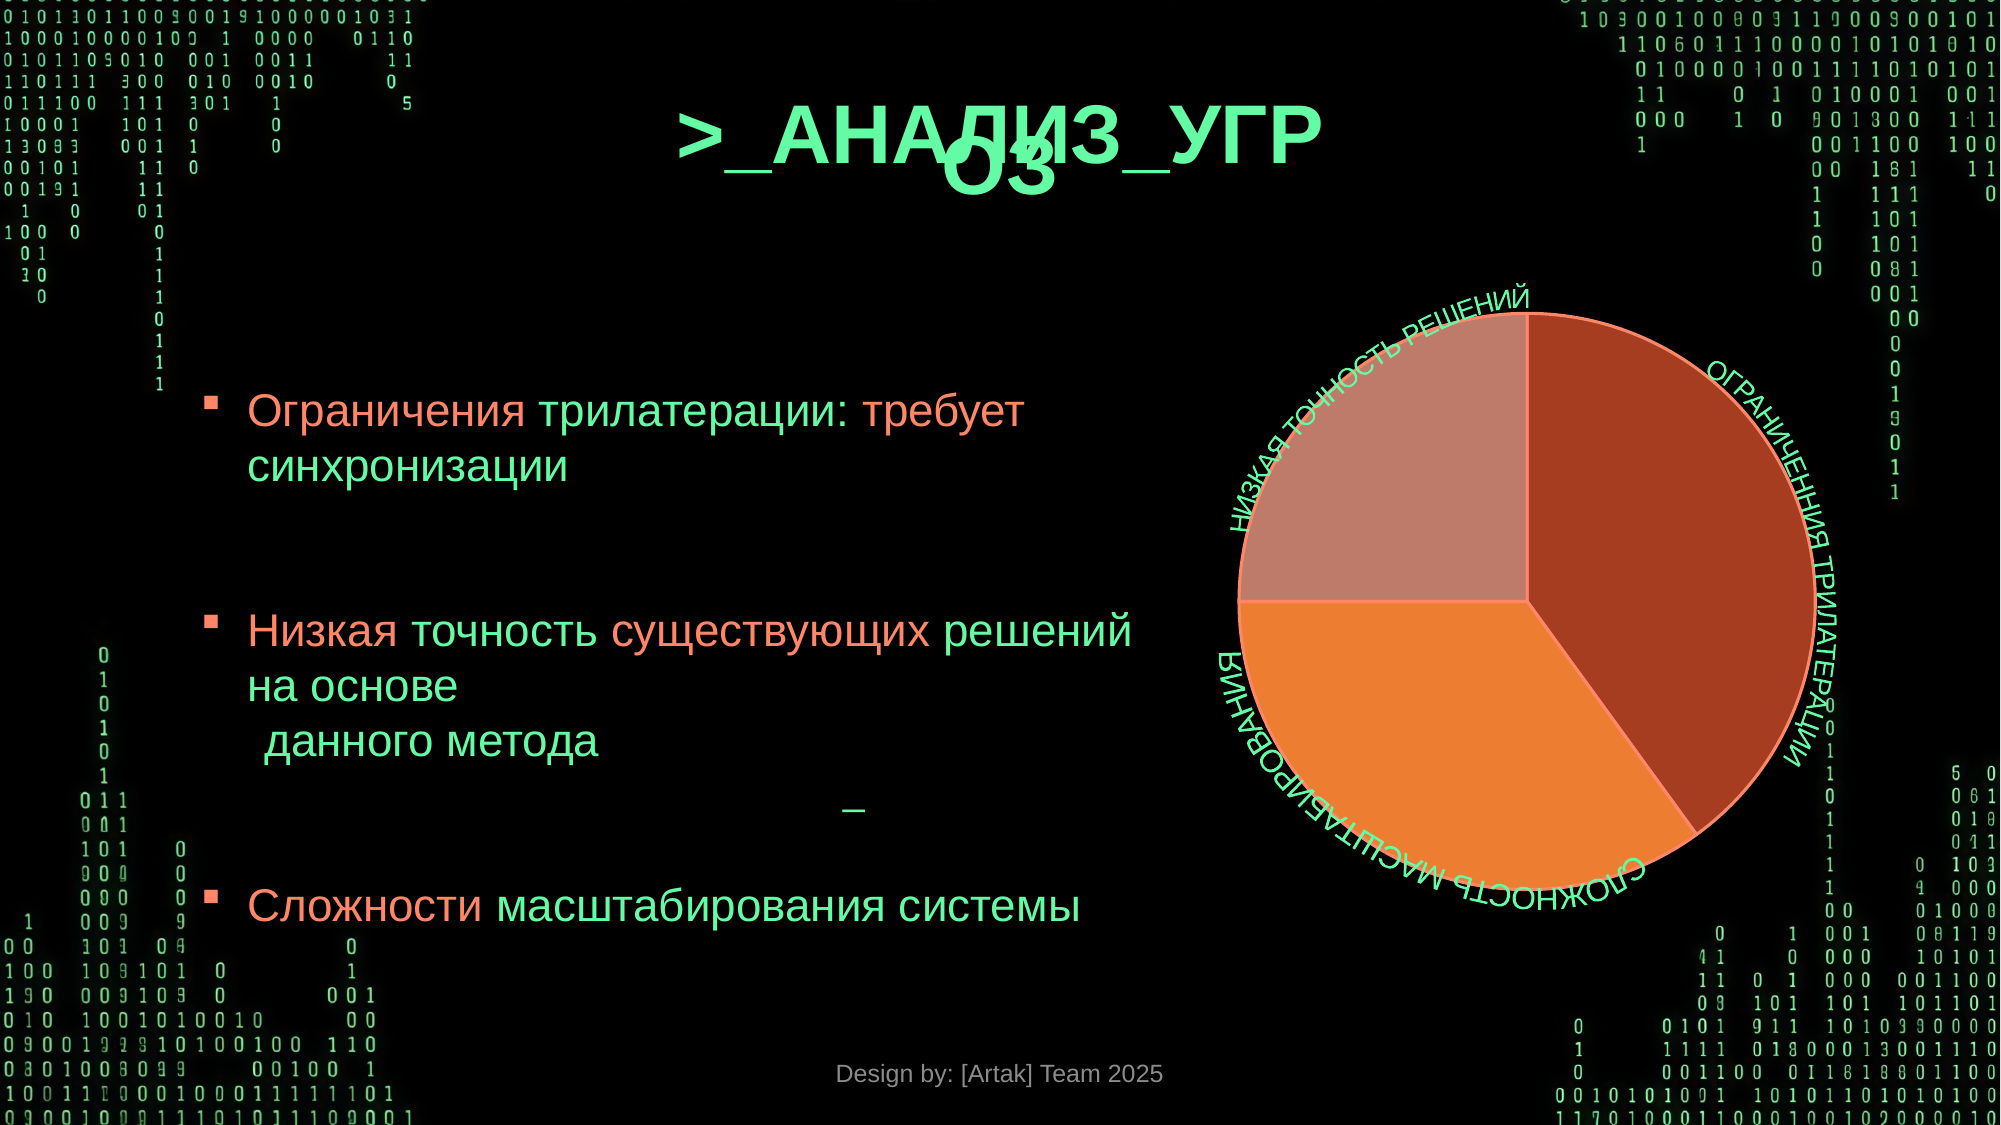

>_АНАЛИЗ_УГРОЗ

### Chart

| Category | проценты |
|---|---|
| сложность 1 | 40.0 |
| сложность 2 | 35.0 |
| сложность 3 | 25.0 |
НИЗКАЯ ТОЧНОСТЬ РЕШЕНИЙ
Ограничения трилатерации: требует синхронизации

Низкая точность существующих решений на основе
     данного метода

Сложности масштабирования системы

ОГРАНИЧЕННИЯ ТРИЛАТЕРАЦИИ
СЛОЖНОСТЬ МАСШТАБИРОВАНИЯ
_
Design by: [Artak] Team 2025